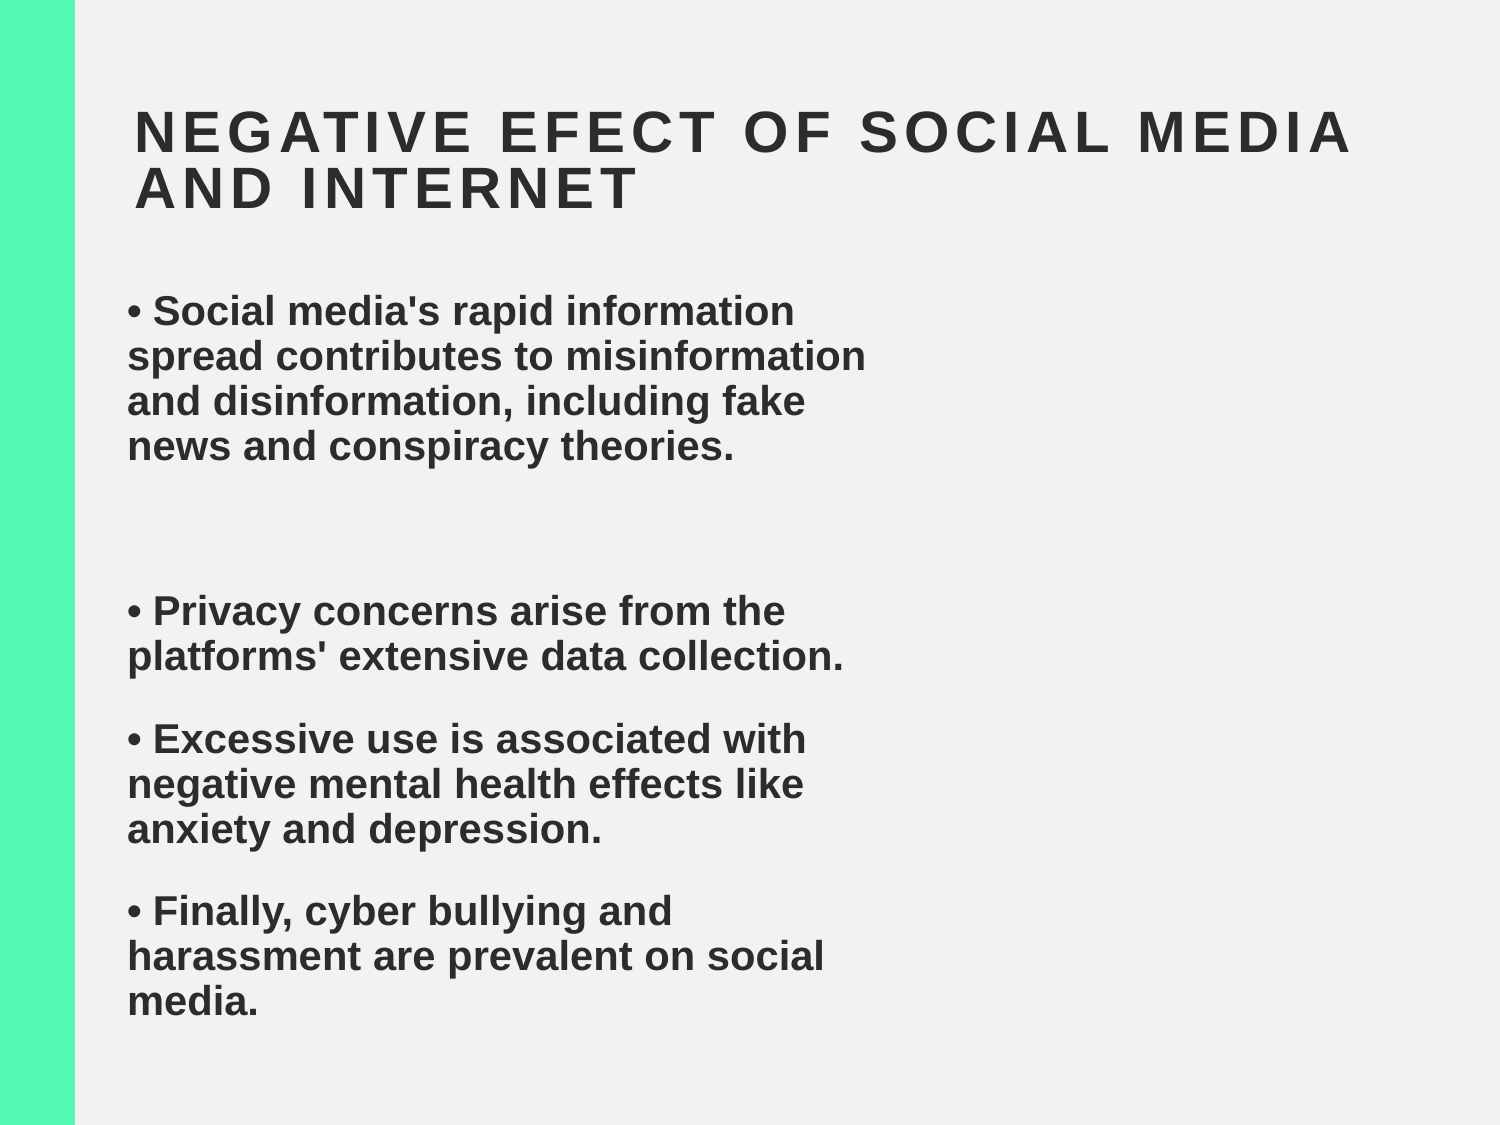

# NEGATIVE EFECT OF SOCIAL MEDIA AND INTERNET
• Social media's rapid information spread contributes to misinformation and disinformation, including fake news and conspiracy theories.

• Privacy concerns arise from the platforms' extensive data collection.
• Excessive use is associated with negative mental health effects like anxiety and depression.
• Finally, cyber bullying and harassment are prevalent on social media.